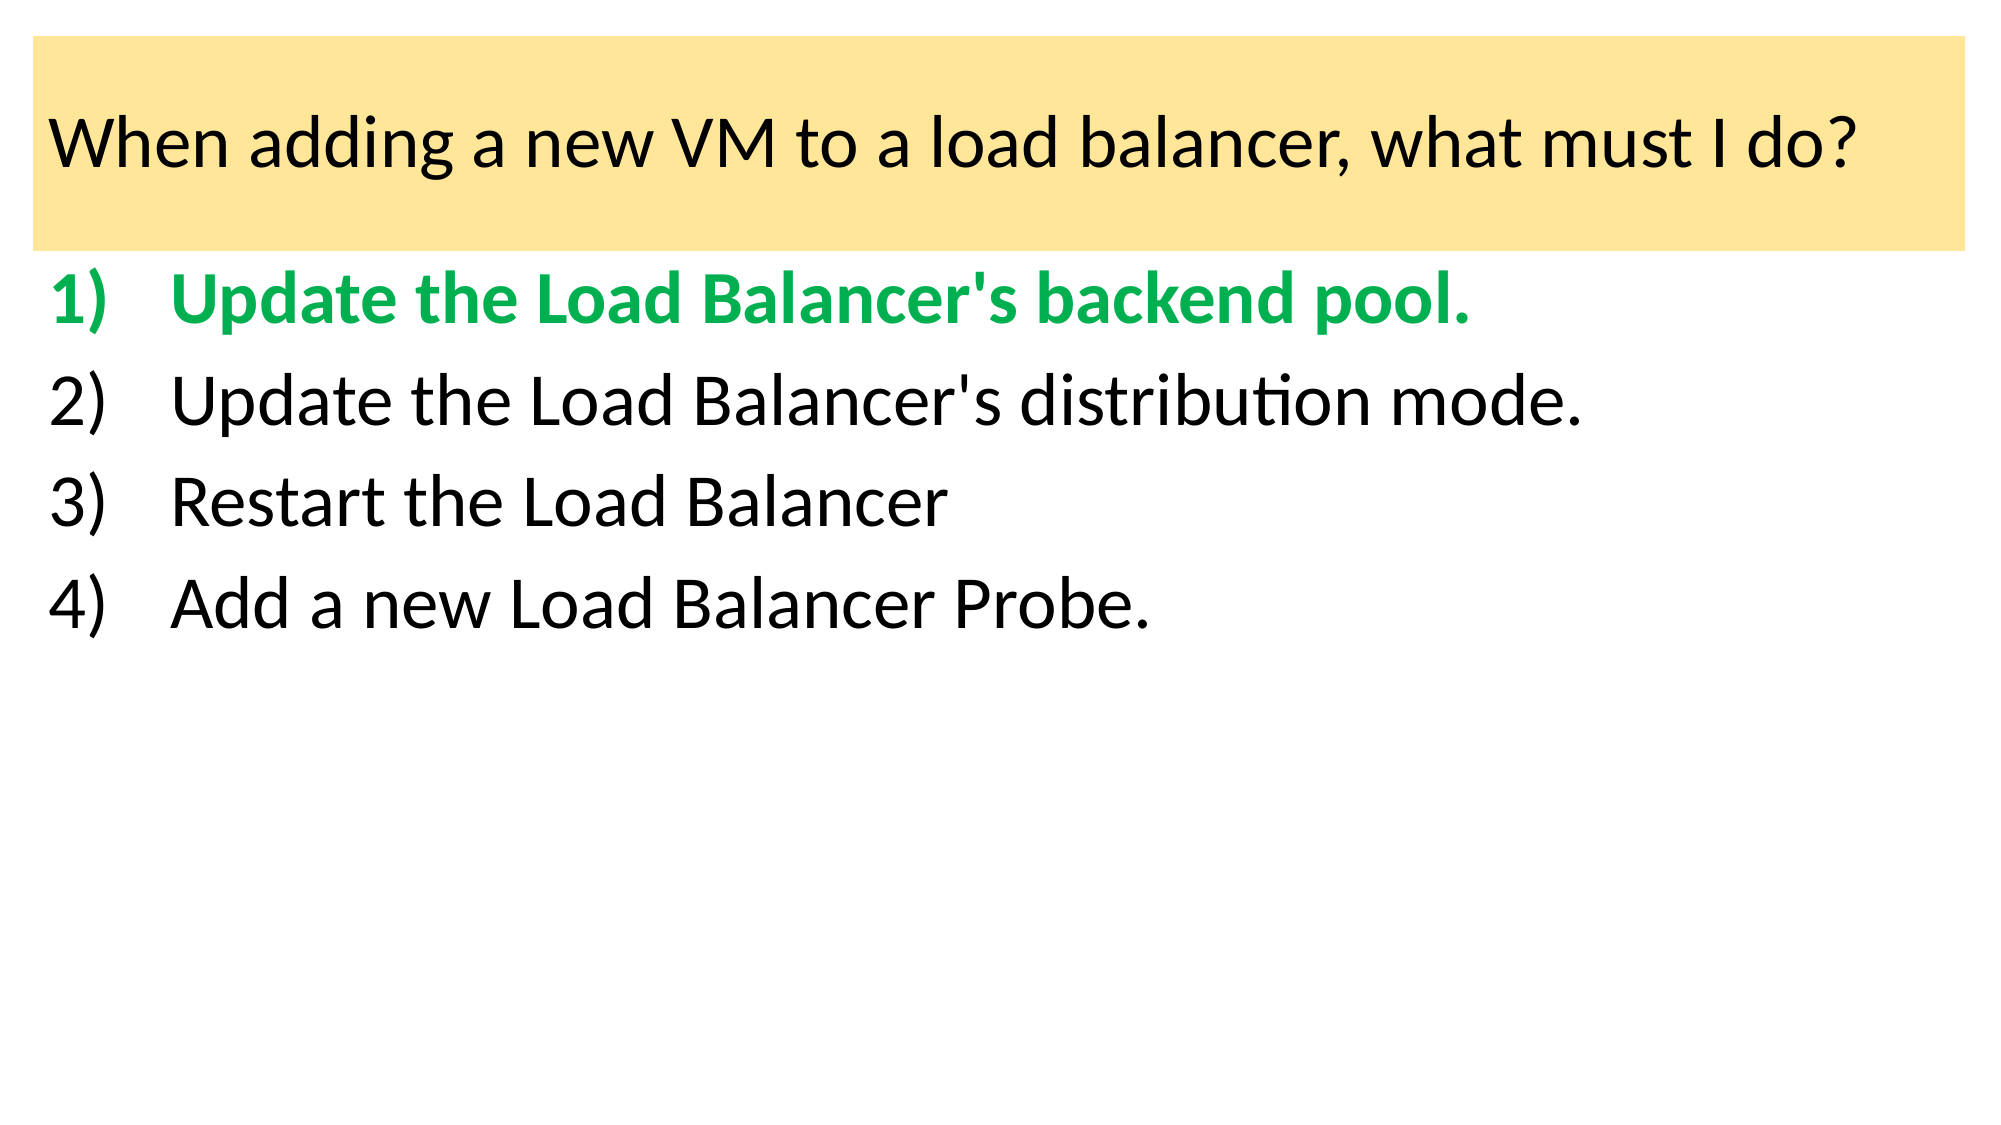

# When adding a new VM to a load balancer, what must I do?
Update the Load Balancer's backend pool.
Update the Load Balancer's distribution mode.
Restart the Load Balancer
Add a new Load Balancer Probe.